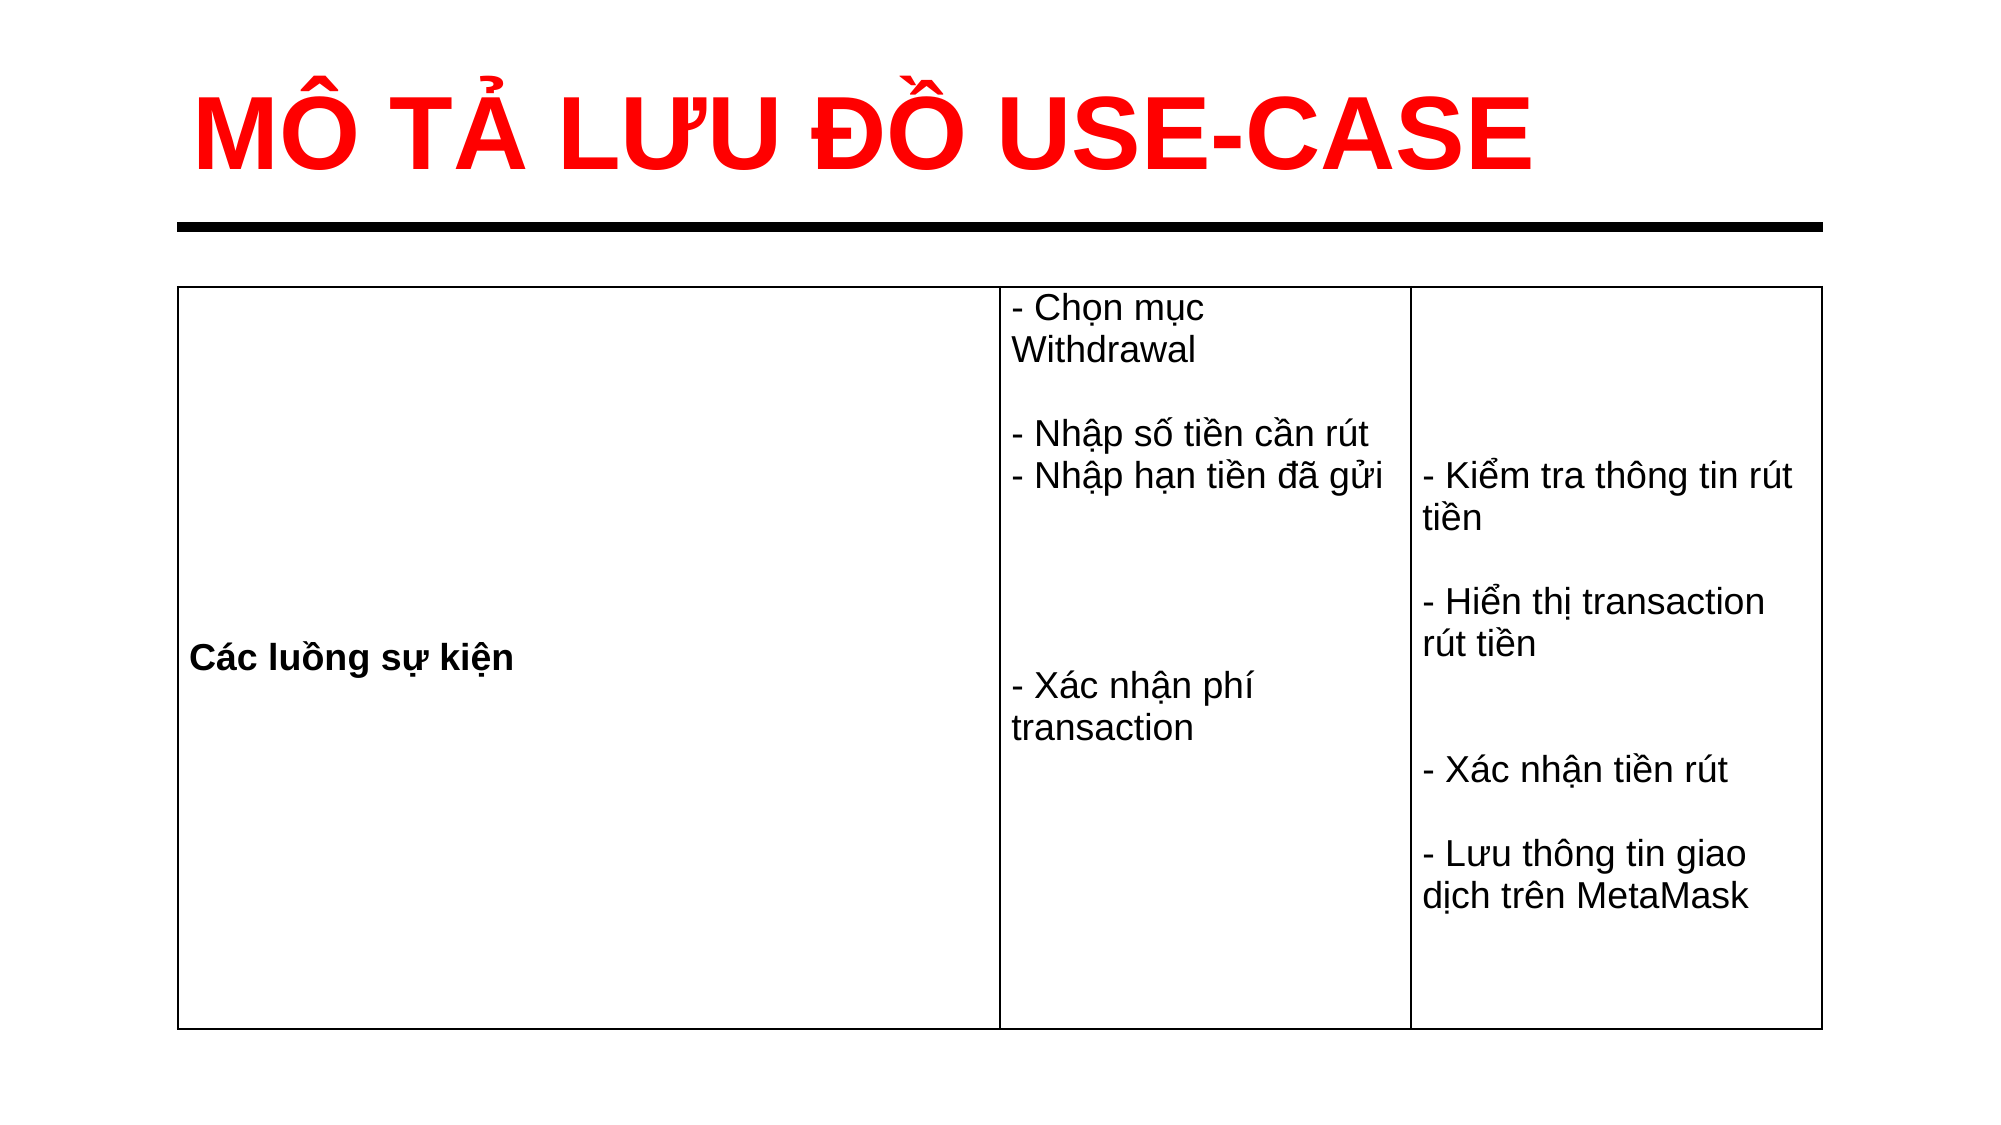

MÔ TẢ LƯU ĐỒ USE-CASE

| Các luồng sự kiện | - Chọn mục Withdrawal   - Nhập số tiền cần rút - Nhập hạn tiền đã gửi     - Xác nhận phí transaction | - Kiểm tra thông tin rút tiền - Hiển thị transaction rút tiền   - Xác nhận tiền rút - Lưu thông tin giao dịch trên MetaMask |
| --- | --- | --- |